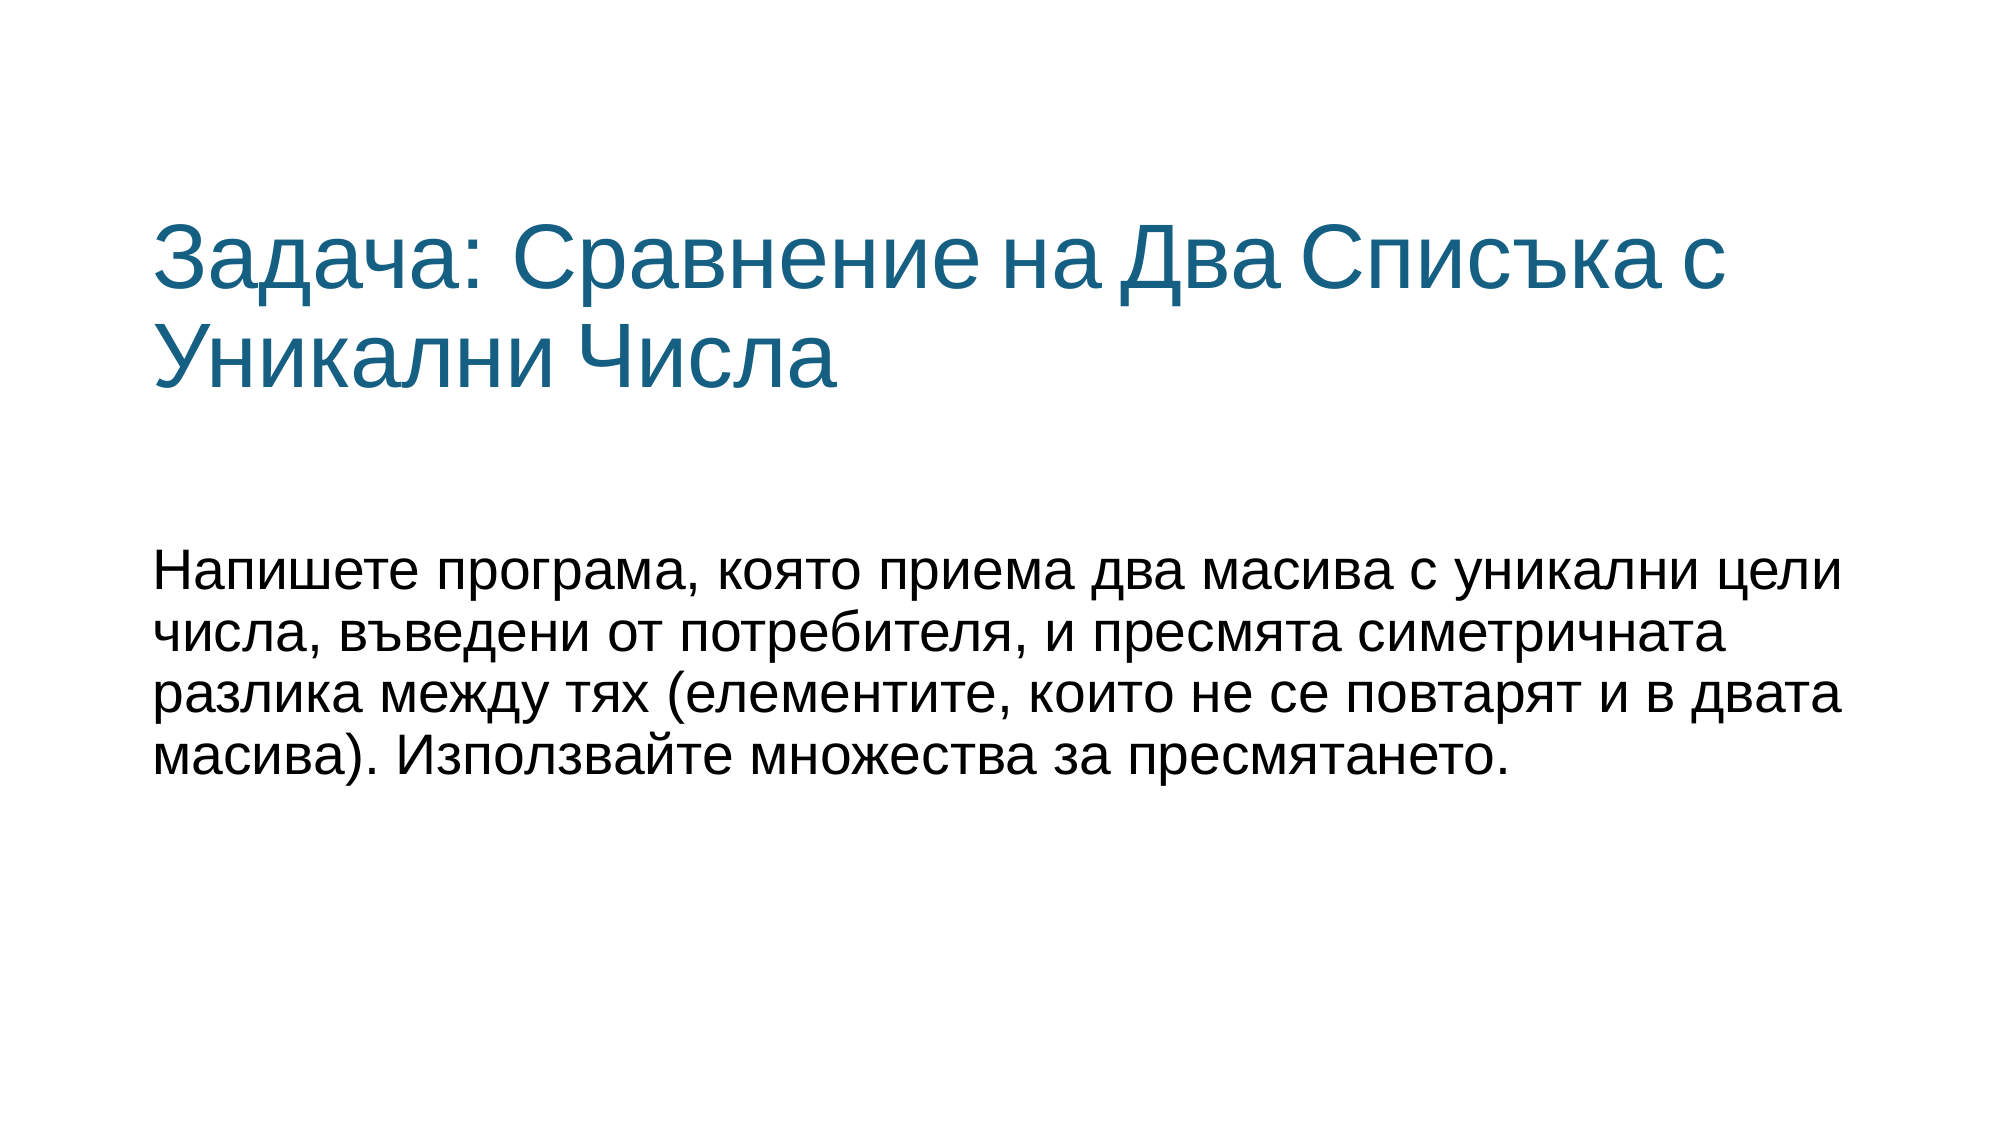

# Задача: Сравнение на Два Списъка с Уникални Числа
Напишете програма, която приема два масива с уникални цели числа, въведени от потребителя, и пресмята симетричната разлика между тях (елементите, които не се повтарят и в двата масива). Използвайте множества за пресмятането.